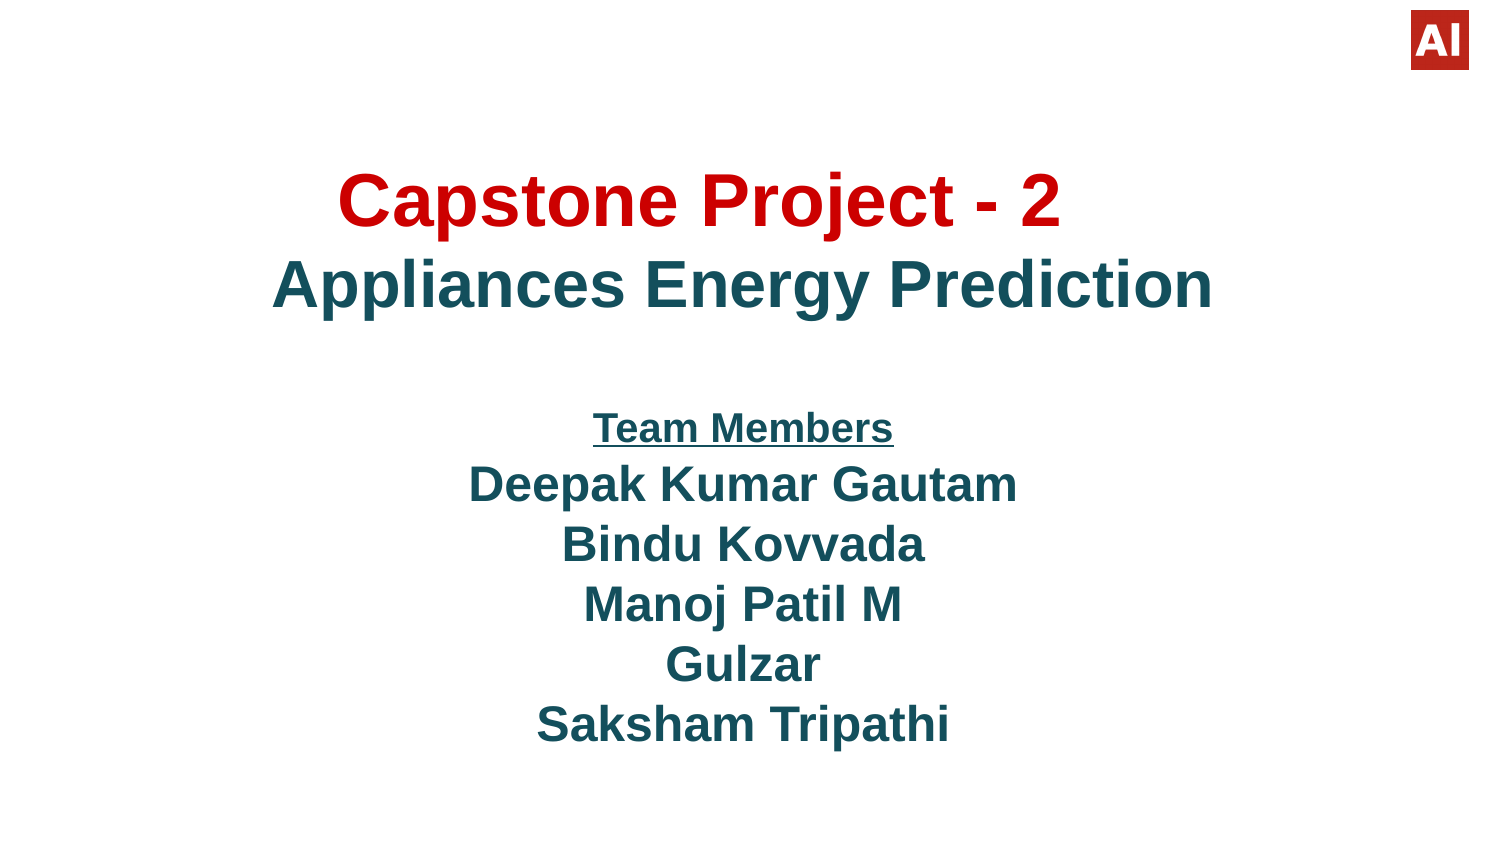

# Capstone Project - 2
Appliances Energy Prediction
Team Members
Deepak Kumar Gautam
Bindu Kovvada
Manoj Patil M
Gulzar
Saksham Tripathi